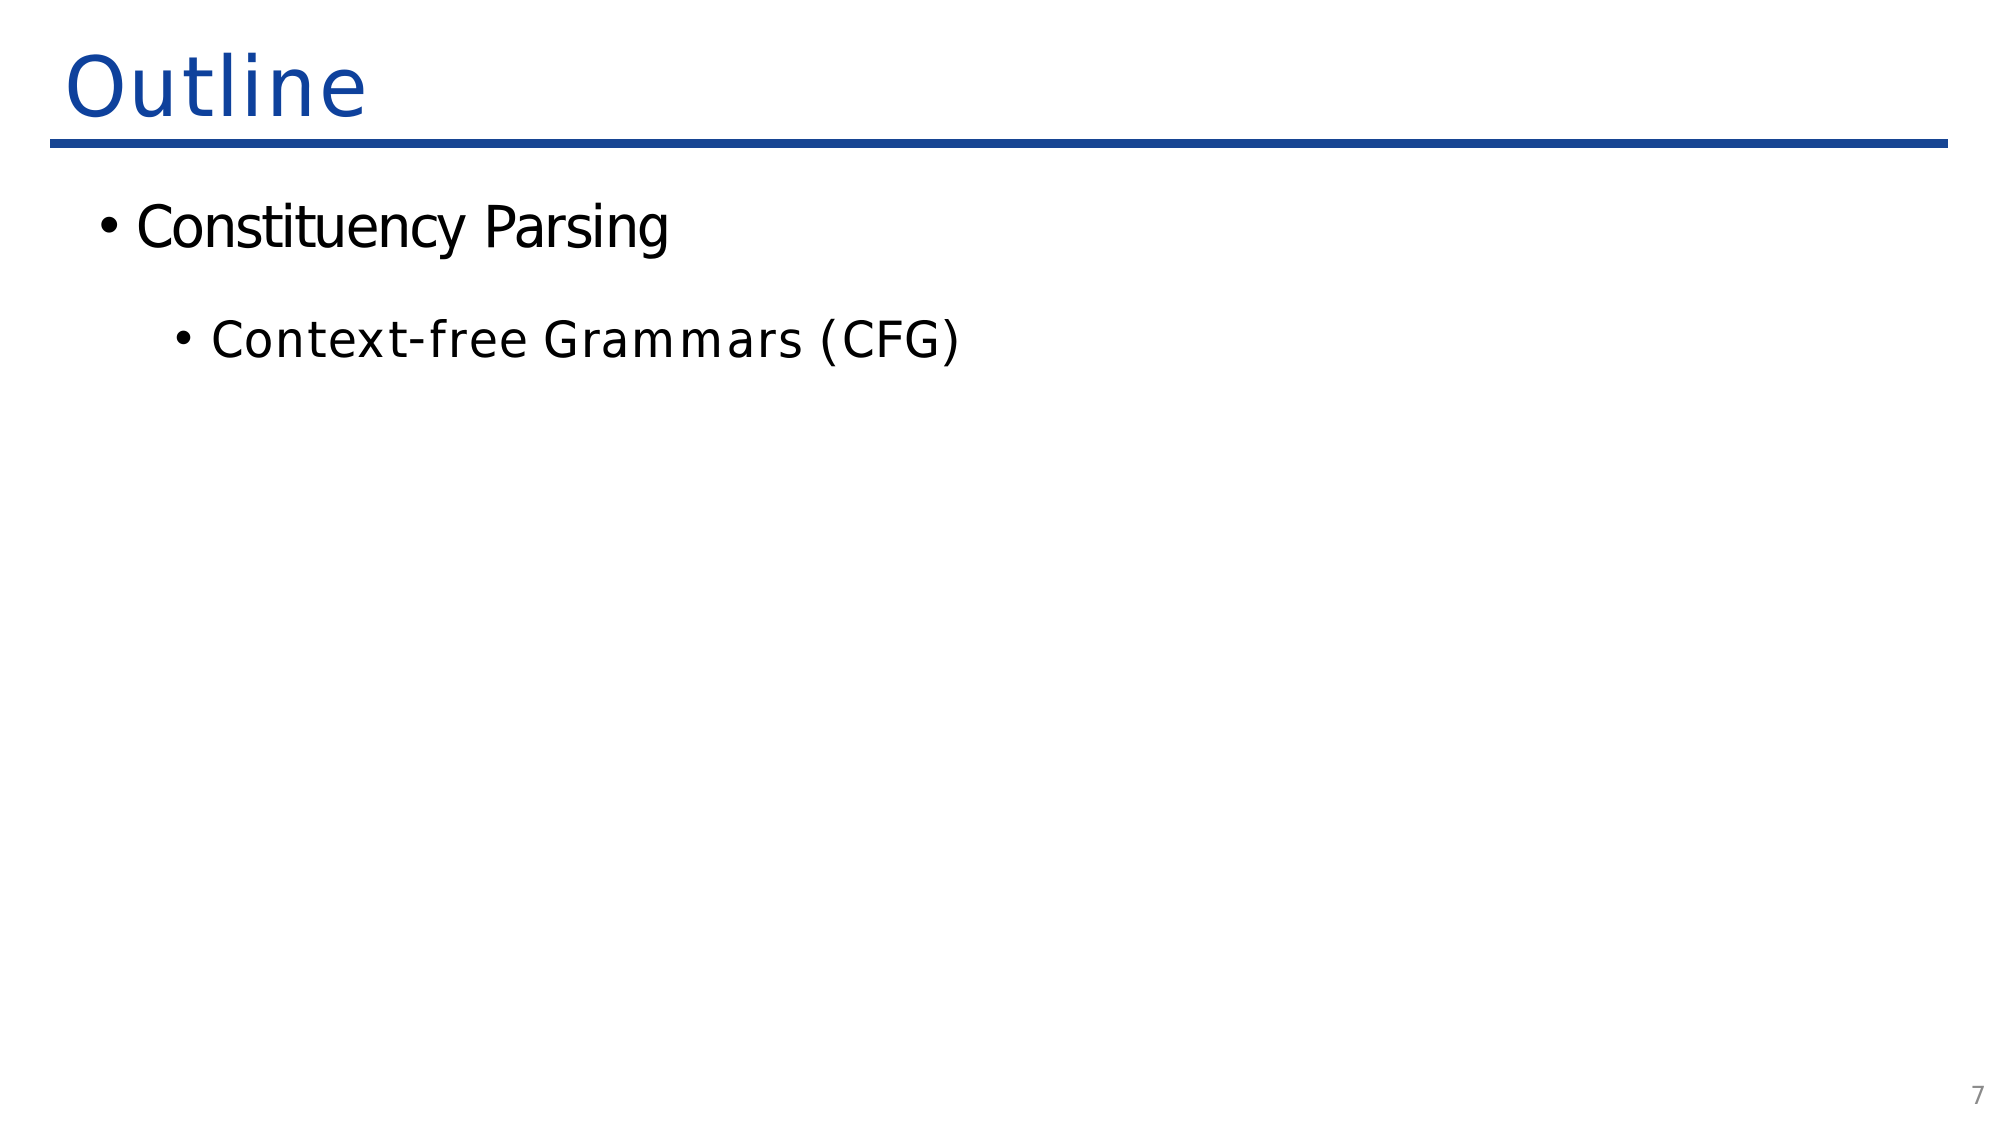

# Outline
Constituency Parsing
Context-free Grammars (CFG)
7